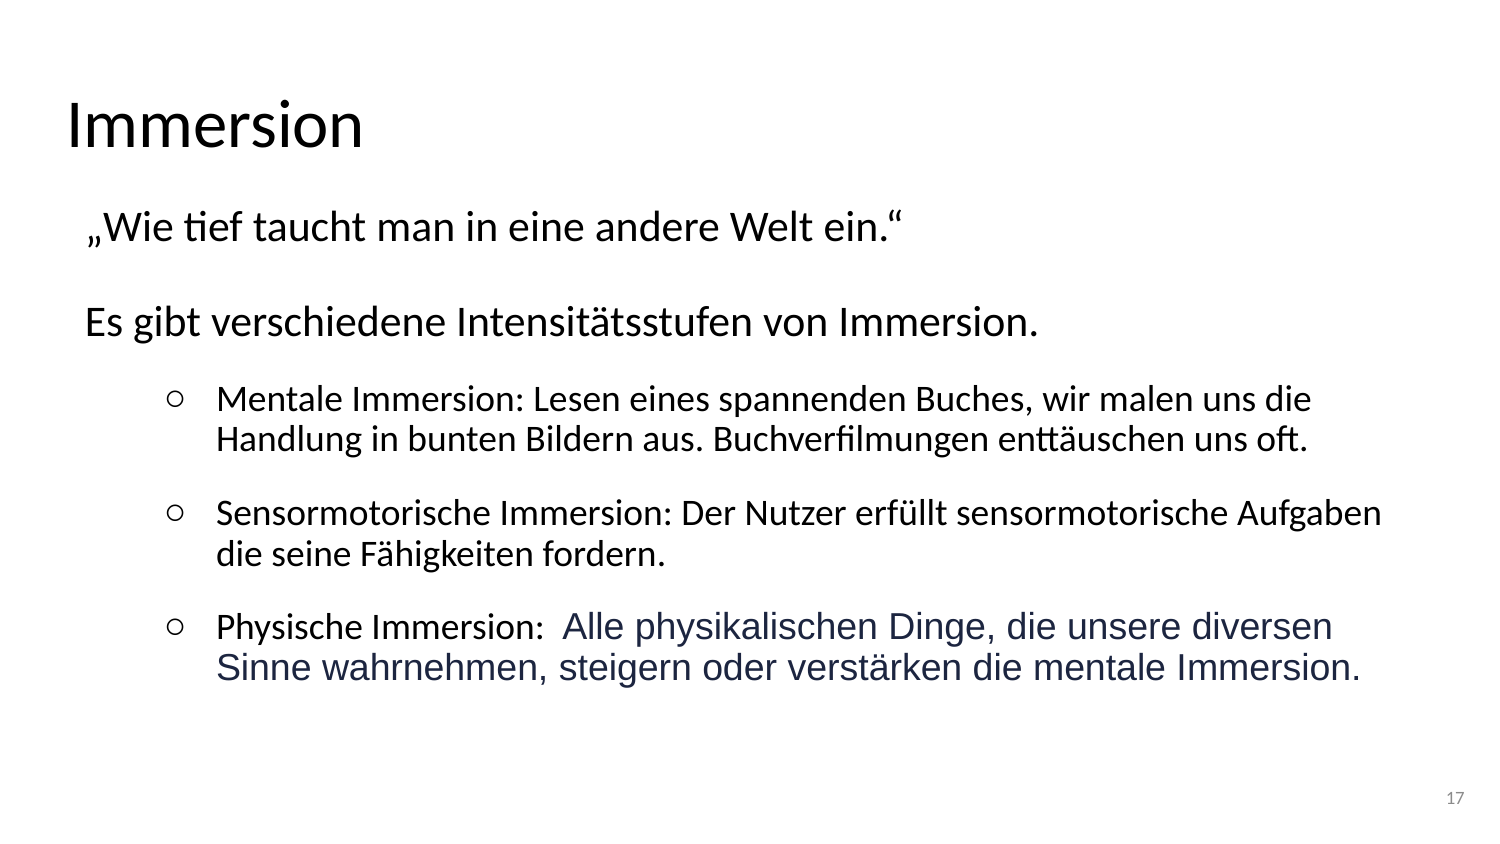

# Immersion
„Wie tief taucht man in eine andere Welt ein.“

Es gibt verschiedene Intensitätsstufen von Immersion.
Mentale Immersion: Lesen eines spannenden Buches, wir malen uns die Handlung in bunten Bildern aus. Buchverfilmungen enttäuschen uns oft.
Sensormotorische Immersion: Der Nutzer erfüllt sensormotorische Aufgaben die seine Fähigkeiten fordern.
Physische Immersion:  Alle physikalischen Dinge, die unsere diversen Sinne wahrnehmen, steigern oder verstärken die mentale Immersion.
17